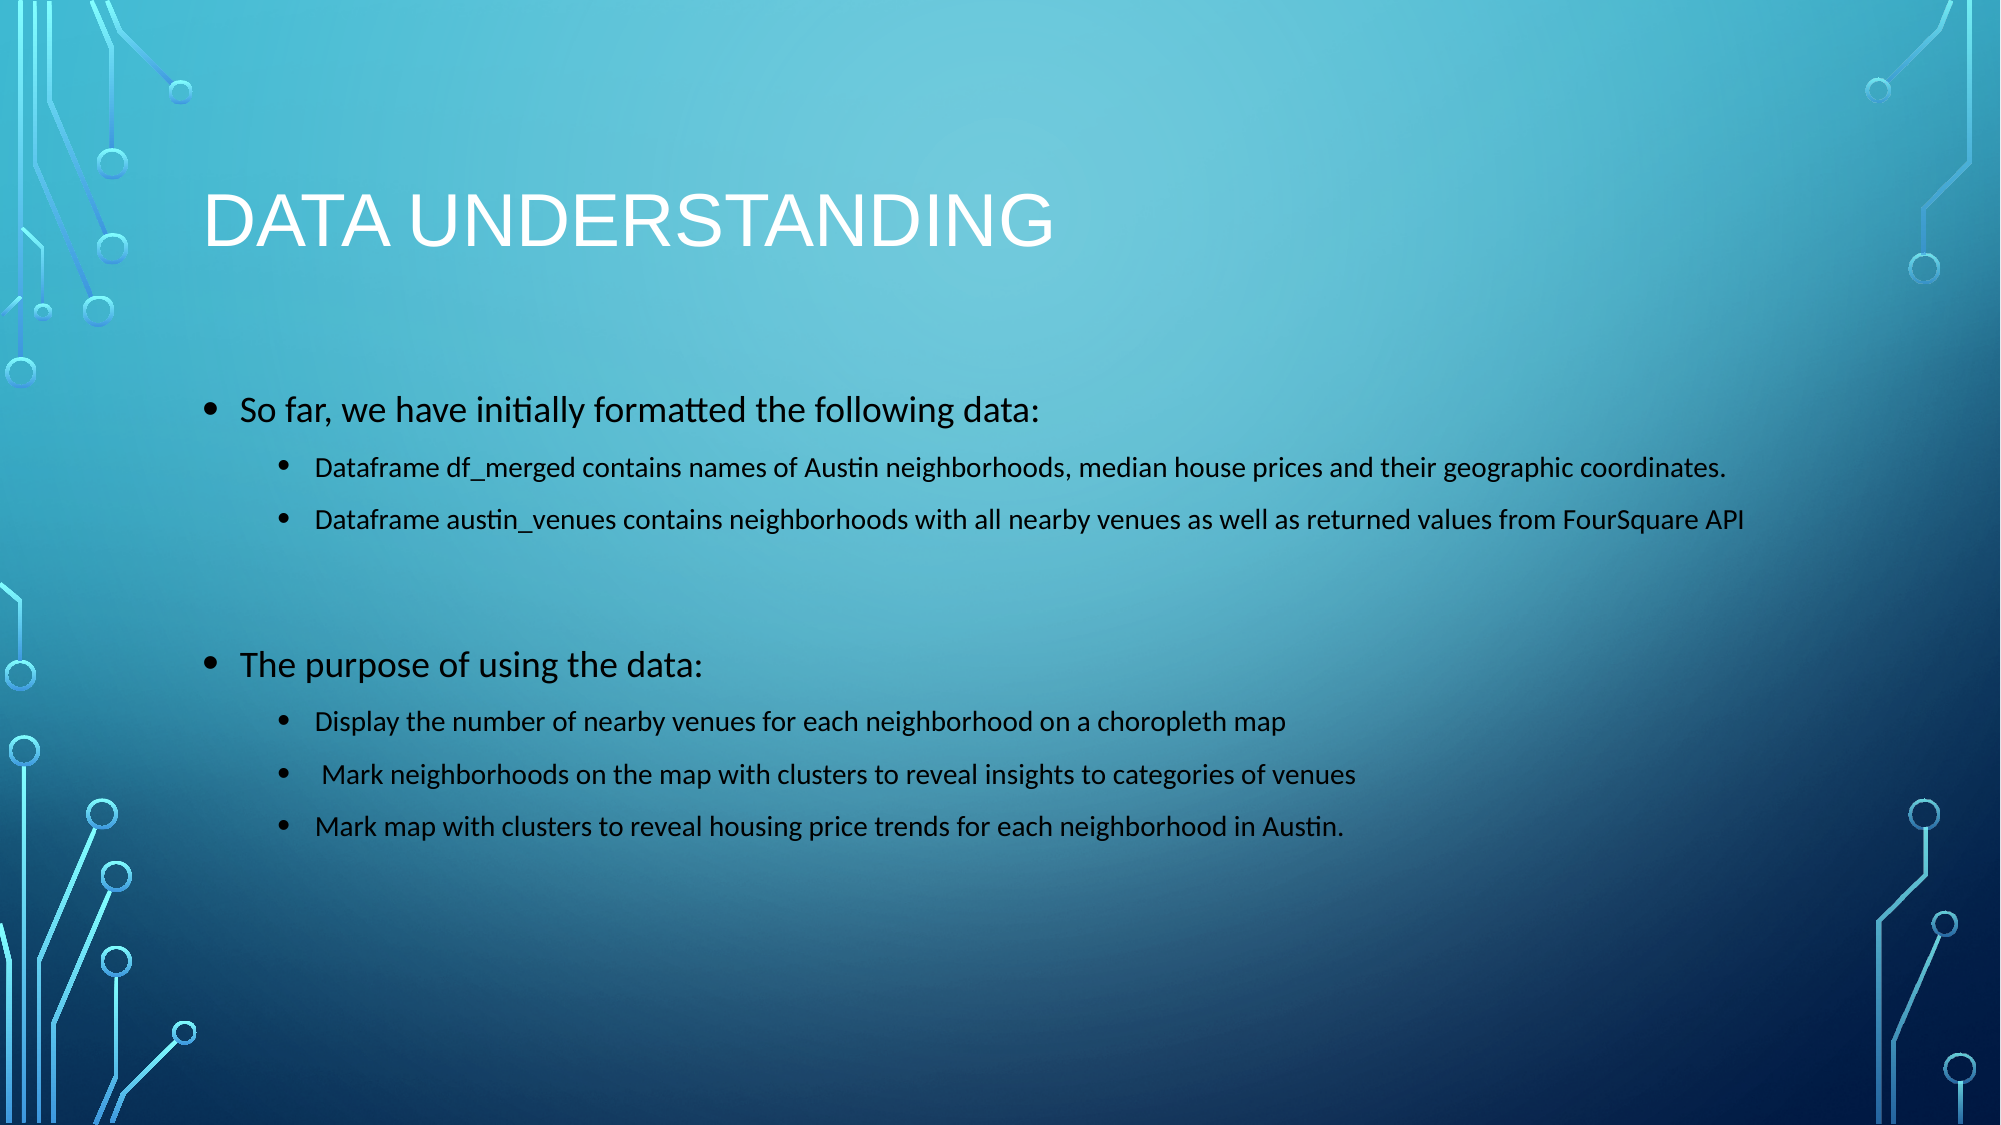

# Data Understanding
So far, we have initially formatted the following data:
Dataframe df_merged contains names of Austin neighborhoods, median house prices and their geographic coordinates.
Dataframe austin_venues contains neighborhoods with all nearby venues as well as returned values from FourSquare API

The purpose of using the data:
Display the number of nearby venues for each neighborhood on a choropleth map
 Mark neighborhoods on the map with clusters to reveal insights to categories of venues
Mark map with clusters to reveal housing price trends for each neighborhood in Austin.